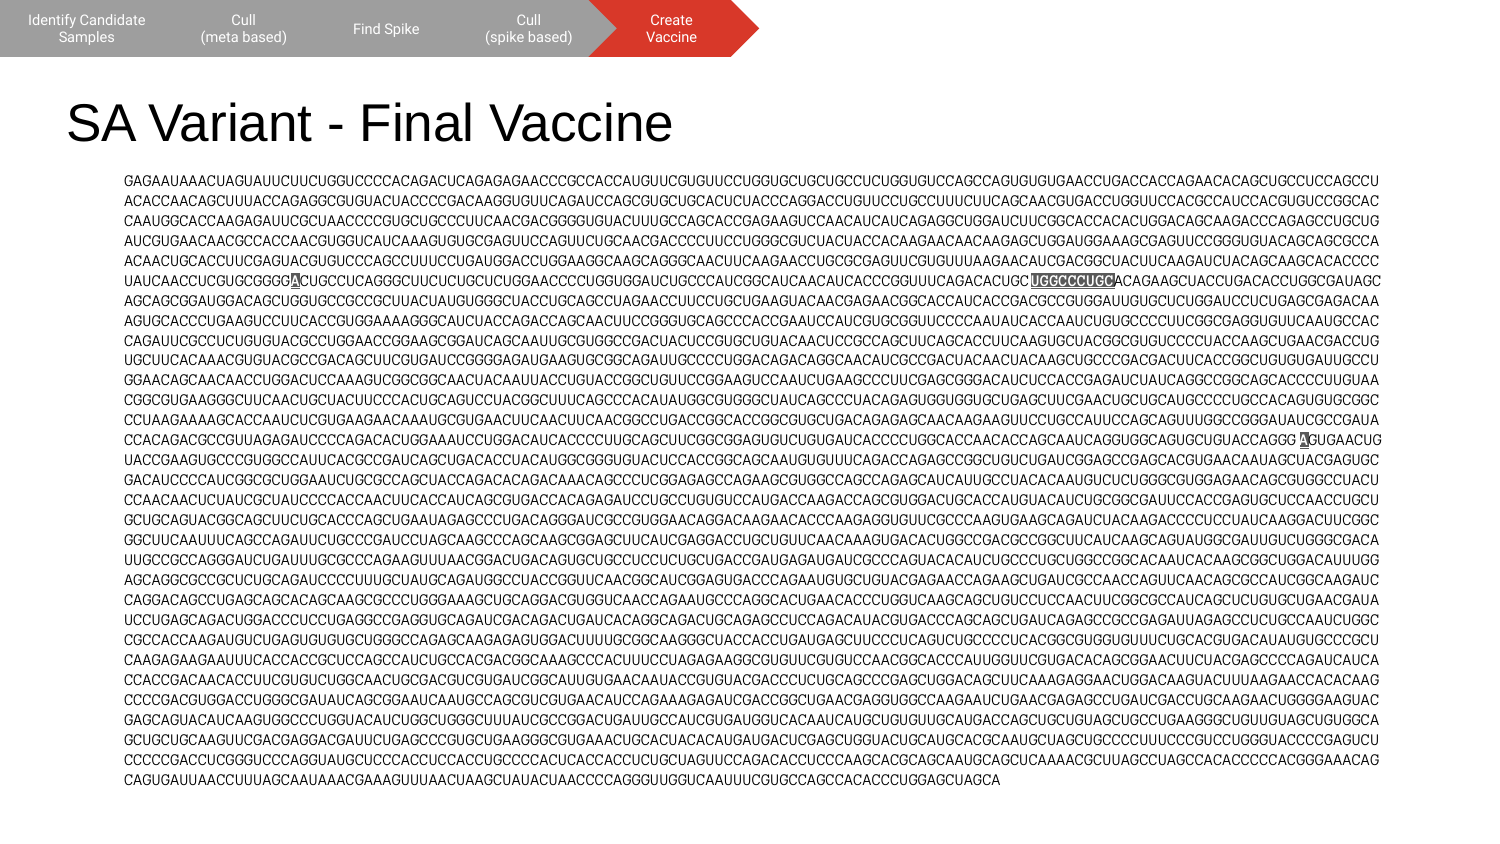

Cull
(meta based)
Find Spike
Cull
(spike based)
Create Vaccine
Identify Candidate Samples
# SA Variant - Final Vaccine

GAGAAUAAACUAGUAUUCUUCUGGUCCCCACAGACUCAGAGAGAACCCGCCACCAUGUUCGUGUUCCUGGUGCUGCUGCCUCUGGUGUCCAGCCAGUGUGUGAACCUGACCACCAGAACACAGCUGCCUCCAGCCU
ACACCAACAGCUUUACCAGAGGCGUGUACUACCCCGACAAGGUGUUCAGAUCCAGCGUGCUGCACUCUACCCAGGACCUGUUCCUGCCUUUCUUCAGCAACGUGACCUGGUUCCACGCCAUCCACGUGUCCGGCAC
CAAUGGCACCAAGAGAUUCGCUAACCCCGUGCUGCCCUUCAACGACGGGGUGUACUUUGCCAGCACCGAGAAGUCCAACAUCAUCAGAGGCUGGAUCUUCGGCACCACACUGGACAGCAAGACCCAGAGCCUGCUG
AUCGUGAACAACGCCACCAACGUGGUCAUCAAAGUGUGCGAGUUCCAGUUCUGCAACGACCCCUUCCUGGGCGUCUACUACCACAAGAACAACAAGAGCUGGAUGGAAAGCGAGUUCCGGGUGUACAGCAGCGCCA
ACAACUGCACCUUCGAGUACGUGUCCCAGCCUUUCCUGAUGGACCUGGAAGGCAAGCAGGGCAACUUCAAGAACCUGCGCGAGUUCGUGUUUAAGAACAUCGACGGCUACUUCAAGAUCUACAGCAAGCACACCCC
UAUCAACCUCGUGCGGGGACUGCCUCAGGGCUUCUCUGCUCUGGAACCCCUGGUGGAUCUGCCCAUCGGCAUCAACAUCACCCGGUUUCAGACACUGCUGGCCCUGCACAGAAGCUACCUGACACCUGGCGAUAGC
AGCAGCGGAUGGACAGCUGGUGCCGCCGCUUACUAUGUGGGCUACCUGCAGCCUAGAACCUUCCUGCUGAAGUACAACGAGAACGGCACCAUCACCGACGCCGUGGAUUGUGCUCUGGAUCCUCUGAGCGAGACAA
AGUGCACCCUGAAGUCCUUCACCGUGGAAAAGGGCAUCUACCAGACCAGCAACUUCCGGGUGCAGCCCACCGAAUCCAUCGUGCGGUUCCCCAAUAUCACCAAUCUGUGCCCCUUCGGCGAGGUGUUCAAUGCCAC
CAGAUUCGCCUCUGUGUACGCCUGGAACCGGAAGCGGAUCAGCAAUUGCGUGGCCGACUACUCCGUGCUGUACAACUCCGCCAGCUUCAGCACCUUCAAGUGCUACGGCGUGUCCCCUACCAAGCUGAACGACCUG
UGCUUCACAAACGUGUACGCCGACAGCUUCGUGAUCCGGGGAGAUGAAGUGCGGCAGAUUGCCCCUGGACAGACAGGCAACAUCGCCGACUACAACUACAAGCUGCCCGACGACUUCACCGGCUGUGUGAUUGCCU
GGAACAGCAACAACCUGGACUCCAAAGUCGGCGGCAACUACAAUUACCUGUACCGGCUGUUCCGGAAGUCCAAUCUGAAGCCCUUCGAGCGGGACAUCUCCACCGAGAUCUAUCAGGCCGGCAGCACCCCUUGUAA
CGGCGUGAAGGGCUUCAACUGCUACUUCCCACUGCAGUCCUACGGCUUUCAGCCCACAUAUGGCGUGGGCUAUCAGCCCUACAGAGUGGUGGUGCUGAGCUUCGAACUGCUGCAUGCCCCUGCCACAGUGUGCGGC
CCUAAGAAAAGCACCAAUCUCGUGAAGAACAAAUGCGUGAACUUCAACUUCAACGGCCUGACCGGCACCGGCGUGCUGACAGAGAGCAACAAGAAGUUCCUGCCAUUCCAGCAGUUUGGCCGGGAUAUCGCCGAUA
CCACAGACGCCGUUAGAGAUCCCCAGACACUGGAAAUCCUGGACAUCACCCCUUGCAGCUUCGGCGGAGUGUCUGUGAUCACCCCUGGCACCAACACCAGCAAUCAGGUGGCAGUGCUGUACCAGGGAGUGAACUG
UACCGAAGUGCCCGUGGCCAUUCACGCCGAUCAGCUGACACCUACAUGGCGGGUGUACUCCACCGGCAGCAAUGUGUUUCAGACCAGAGCCGGCUGUCUGAUCGGAGCCGAGCACGUGAACAAUAGCUACGAGUGC
GACAUCCCCAUCGGCGCUGGAAUCUGCGCCAGCUACCAGACACAGACAAACAGCCCUCGGAGAGCCAGAAGCGUGGCCAGCCAGAGCAUCAUUGCCUACACAAUGUCUCUGGGCGUGGAGAACAGCGUGGCCUACU
CCAACAACUCUAUCGCUAUCCCCACCAACUUCACCAUCAGCGUGACCACAGAGAUCCUGCCUGUGUCCAUGACCAAGACCAGCGUGGACUGCACCAUGUACAUCUGCGGCGAUUCCACCGAGUGCUCCAACCUGCU
GCUGCAGUACGGCAGCUUCUGCACCCAGCUGAAUAGAGCCCUGACAGGGAUCGCCGUGGAACAGGACAAGAACACCCAAGAGGUGUUCGCCCAAGUGAAGCAGAUCUACAAGACCCCUCCUAUCAAGGACUUCGGC
GGCUUCAAUUUCAGCCAGAUUCUGCCCGAUCCUAGCAAGCCCAGCAAGCGGAGCUUCAUCGAGGACCUGCUGUUCAACAAAGUGACACUGGCCGACGCCGGCUUCAUCAAGCAGUAUGGCGAUUGUCUGGGCGACA
UUGCCGCCAGGGAUCUGAUUUGCGCCCAGAAGUUUAACGGACUGACAGUGCUGCCUCCUCUGCUGACCGAUGAGAUGAUCGCCCAGUACACAUCUGCCCUGCUGGCCGGCACAAUCACAAGCGGCUGGACAUUUGG
AGCAGGCGCCGCUCUGCAGAUCCCCUUUGCUAUGCAGAUGGCCUACCGGUUCAACGGCAUCGGAGUGACCCAGAAUGUGCUGUACGAGAACCAGAAGCUGAUCGCCAACCAGUUCAACAGCGCCAUCGGCAAGAUC
CAGGACAGCCUGAGCAGCACAGCAAGCGCCCUGGGAAAGCUGCAGGACGUGGUCAACCAGAAUGCCCAGGCACUGAACACCCUGGUCAAGCAGCUGUCCUCCAACUUCGGCGCCAUCAGCUCUGUGCUGAACGAUA
UCCUGAGCAGACUGGACCCUCCUGAGGCCGAGGUGCAGAUCGACAGACUGAUCACAGGCAGACUGCAGAGCCUCCAGACAUACGUGACCCAGCAGCUGAUCAGAGCCGCCGAGAUUAGAGCCUCUGCCAAUCUGGC
CGCCACCAAGAUGUCUGAGUGUGUGCUGGGCCAGAGCAAGAGAGUGGACUUUUGCGGCAAGGGCUACCACCUGAUGAGCUUCCCUCAGUCUGCCCCUCACGGCGUGGUGUUUCUGCACGUGACAUAUGUGCCCGCU
CAAGAGAAGAAUUUCACCACCGCUCCAGCCAUCUGCCACGACGGCAAAGCCCACUUUCCUAGAGAAGGCGUGUUCGUGUCCAACGGCACCCAUUGGUUCGUGACACAGCGGAACUUCUACGAGCCCCAGAUCAUCA
CCACCGACAACACCUUCGUGUCUGGCAACUGCGACGUCGUGAUCGGCAUUGUGAACAAUACCGUGUACGACCCUCUGCAGCCCGAGCUGGACAGCUUCAAAGAGGAACUGGACAAGUACUUUAAGAACCACACAAG
CCCCGACGUGGACCUGGGCGAUAUCAGCGGAAUCAAUGCCAGCGUCGUGAACAUCCAGAAAGAGAUCGACCGGCUGAACGAGGUGGCCAAGAAUCUGAACGAGAGCCUGAUCGACCUGCAAGAACUGGGGAAGUAC
GAGCAGUACAUCAAGUGGCCCUGGUACAUCUGGCUGGGCUUUAUCGCCGGACUGAUUGCCAUCGUGAUGGUCACAAUCAUGCUGUGUUGCAUGACCAGCUGCUGUAGCUGCCUGAAGGGCUGUUGUAGCUGUGGCA
GCUGCUGCAAGUUCGACGAGGACGAUUCUGAGCCCGUGCUGAAGGGCGUGAAACUGCACUACACAUGAUGACUCGAGCUGGUACUGCAUGCACGCAAUGCUAGCUGCCCCUUUCCCGUCCUGGGUACCCCGAGUCU
CCCCCGACCUCGGGUCCCAGGUAUGCUCCCACCUCCACCUGCCCCACUCACCACCUCUGCUAGUUCCAGACACCUCCCAAGCACGCAGCAAUGCAGCUCAAAACGCUUAGCCUAGCCACACCCCCACGGGAAACAG
CAGUGAUUAACCUUUAGCAAUAAACGAAAGUUUAACUAAGCUAUACUAACCCCAGGGUUGGUCAAUUUCGUGCCAGCCACACCCUGGAGCUAGCA